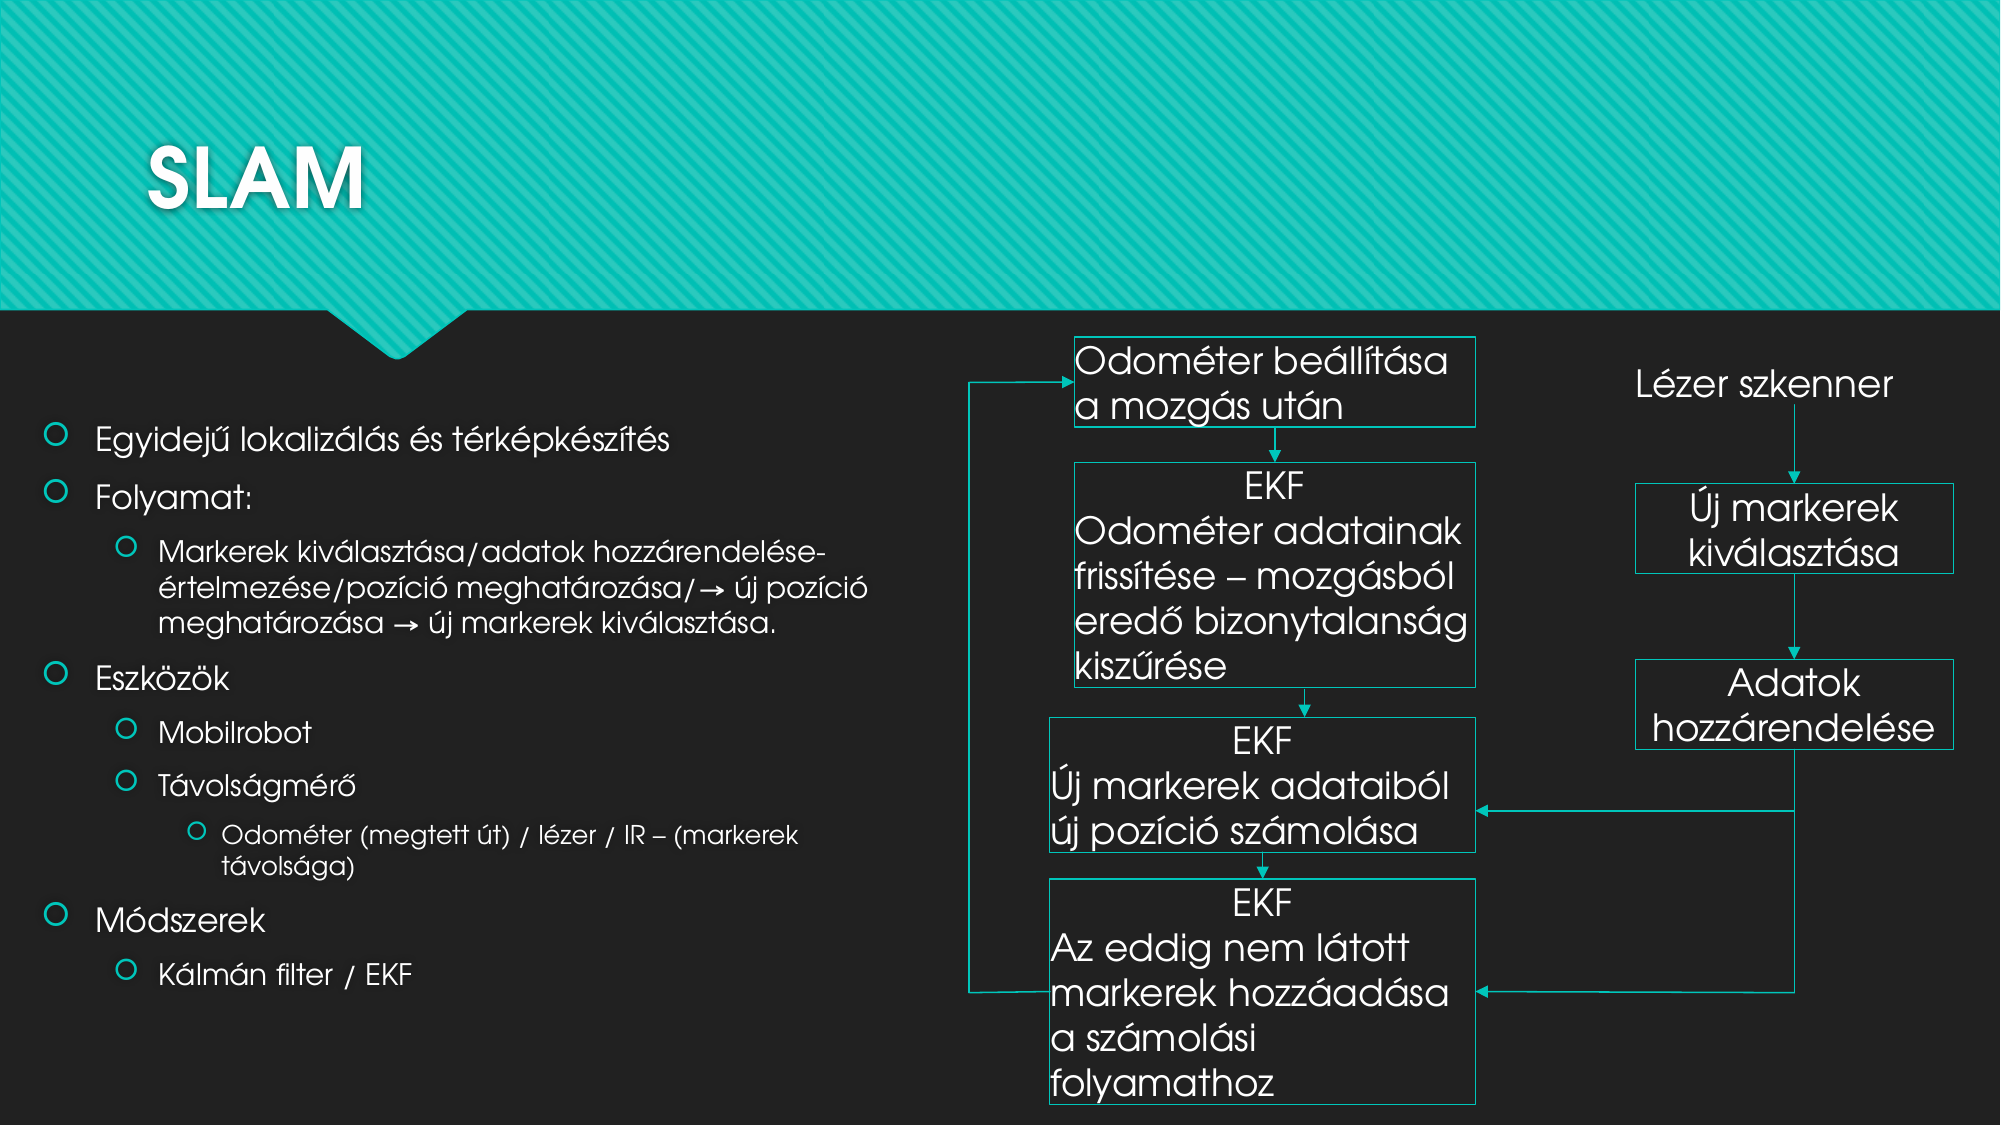

# SLAM
Odométer beállítása
a mozgás után
Lézer szkenner
EKF
Odométer adatainak frissítése – mozgásból eredő bizonytalanság kiszűrése
Új markerek kiválasztása
Adatok hozzárendelése
EKF
Új markerek adataiból új pozíció számolása
EKF
Az eddig nem látott markerek hozzáadása a számolási folyamathoz
Egyidejű lokalizálás és térképkészítés
Folyamat:
Markerek kiválasztása/adatok hozzárendelése-értelmezése/pozíció meghatározása/→ új pozíció meghatározása → új markerek kiválasztása.
Eszközök
Mobilrobot
Távolságmérő
Odométer (megtett út) / lézer / IR – (markerek távolsága)
Módszerek
Kálmán filter / EKF